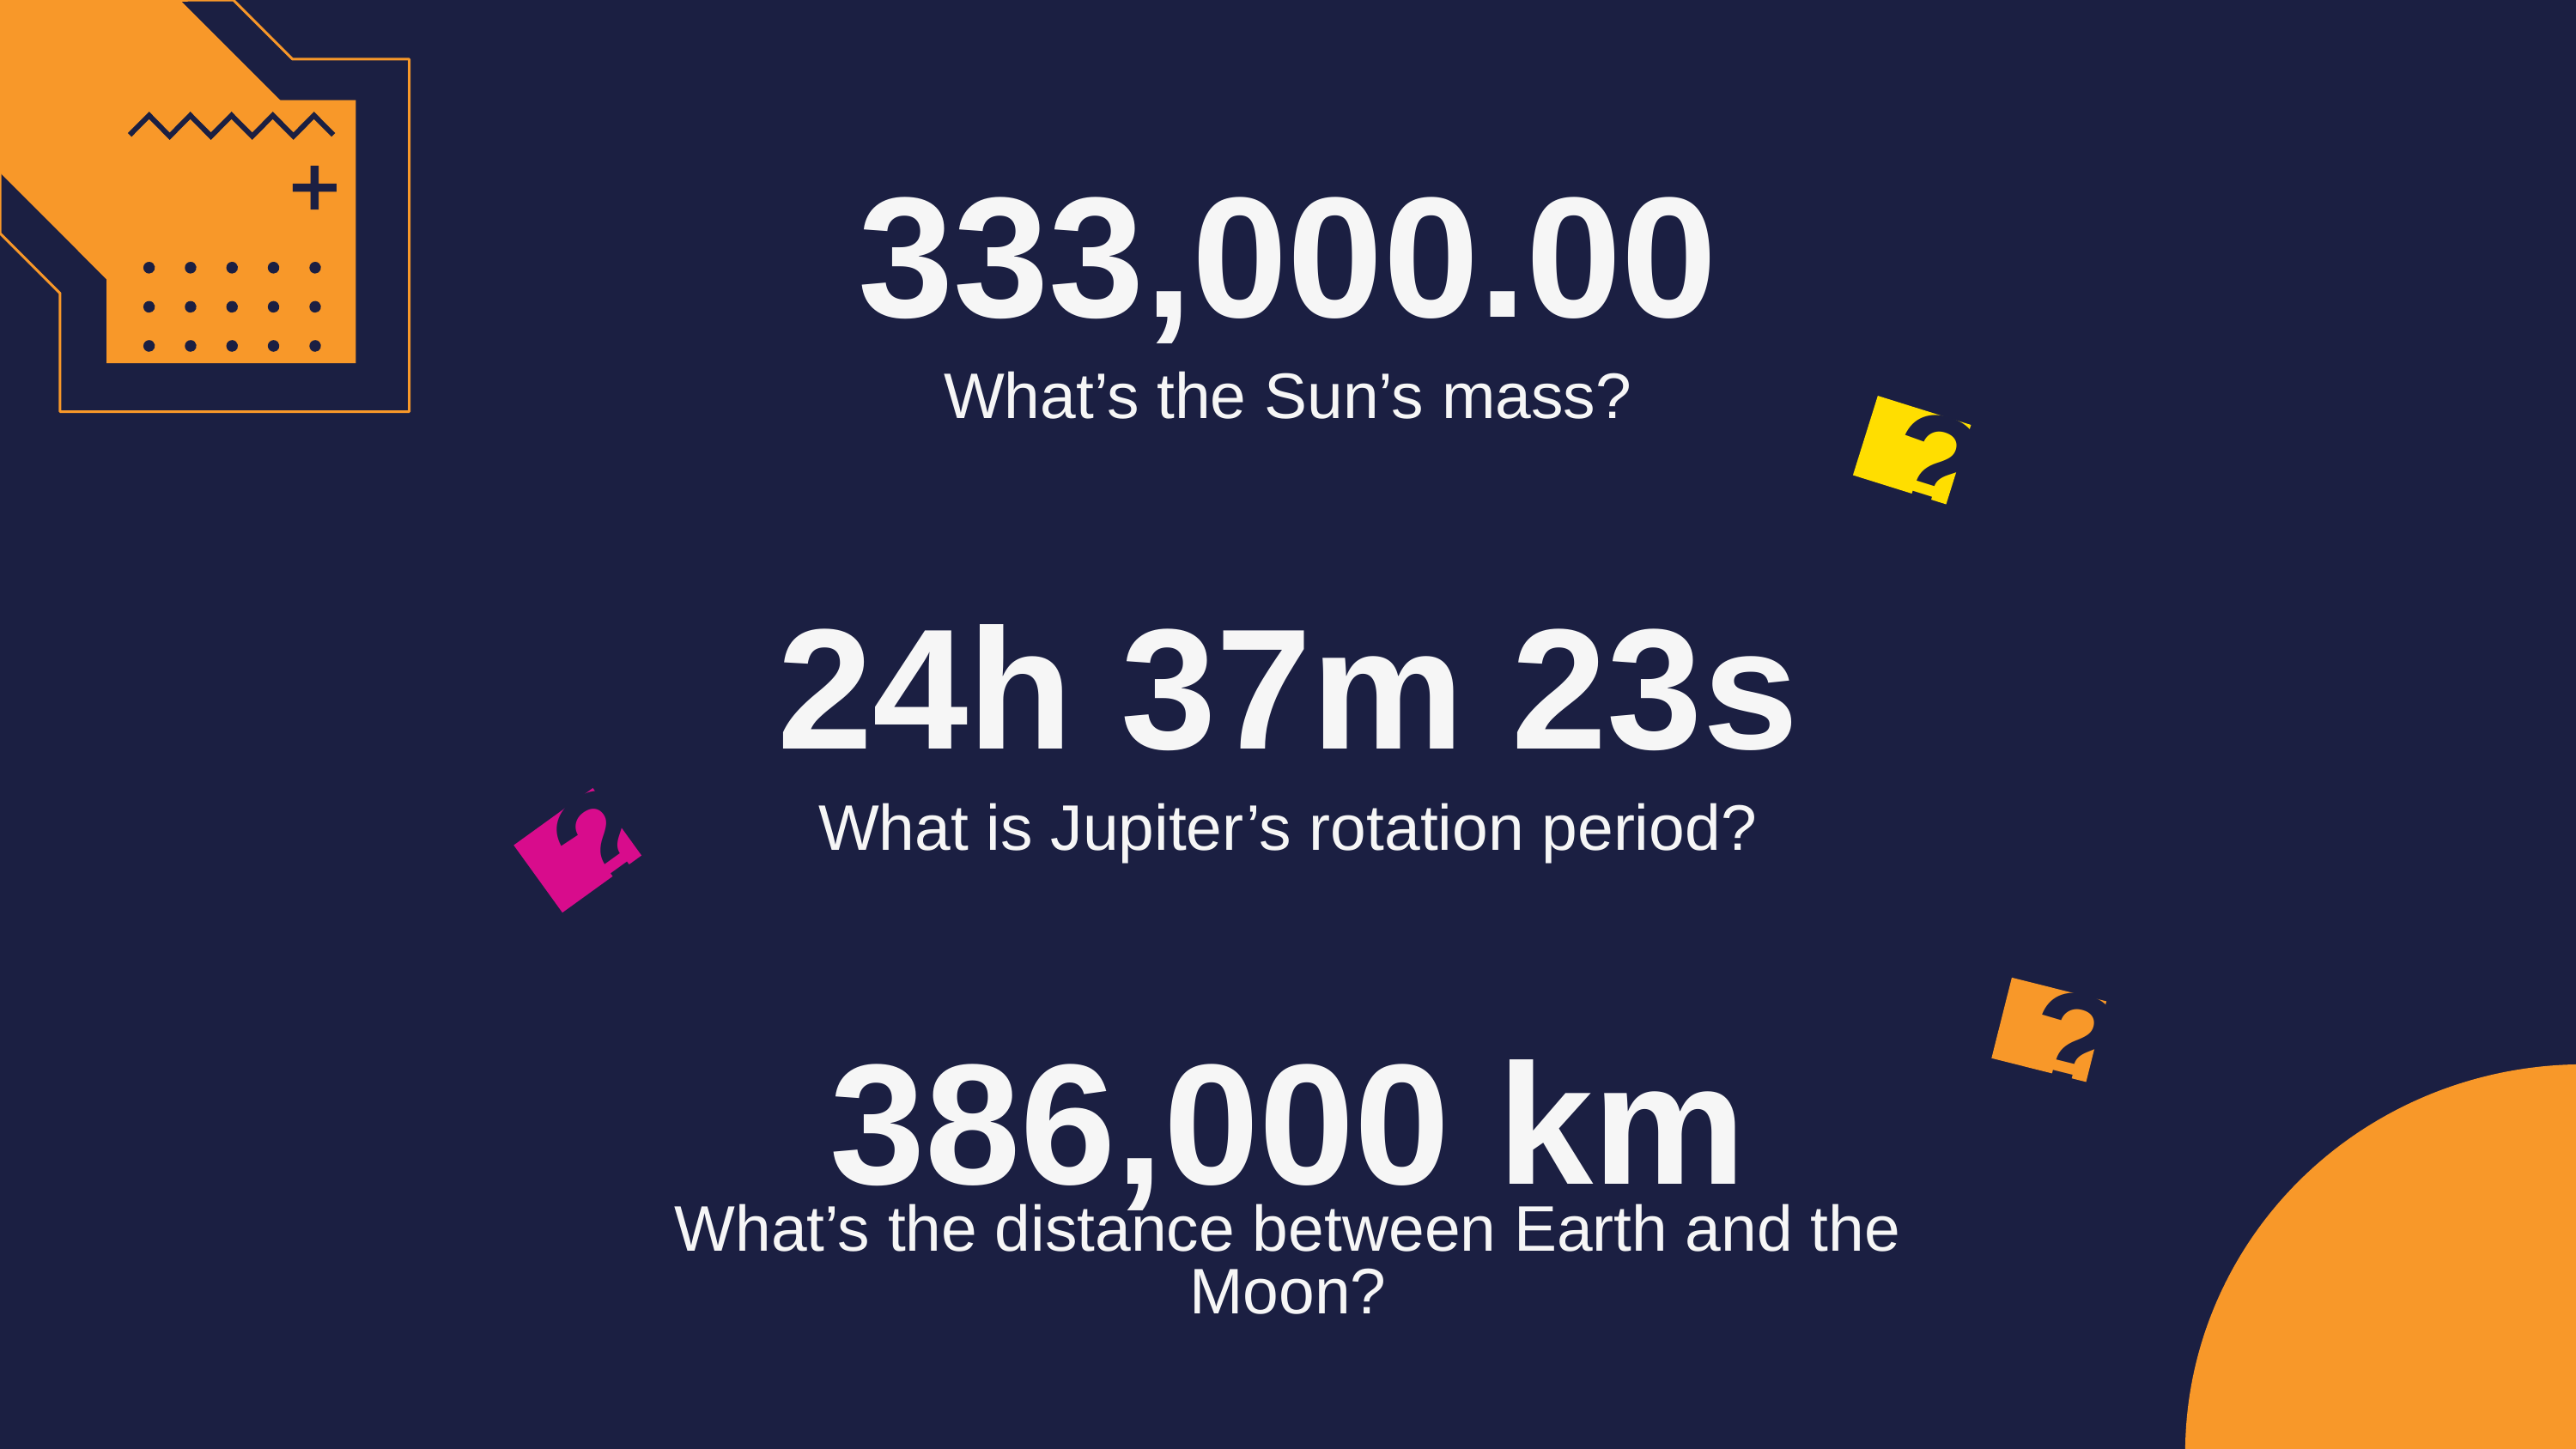

333,000.00
What’s the Sun’s mass?
?

# 24h 37m 23s
What is Jupiter’s rotation period?
?

?

386,000 km
What’s the distance between Earth and the Moon?